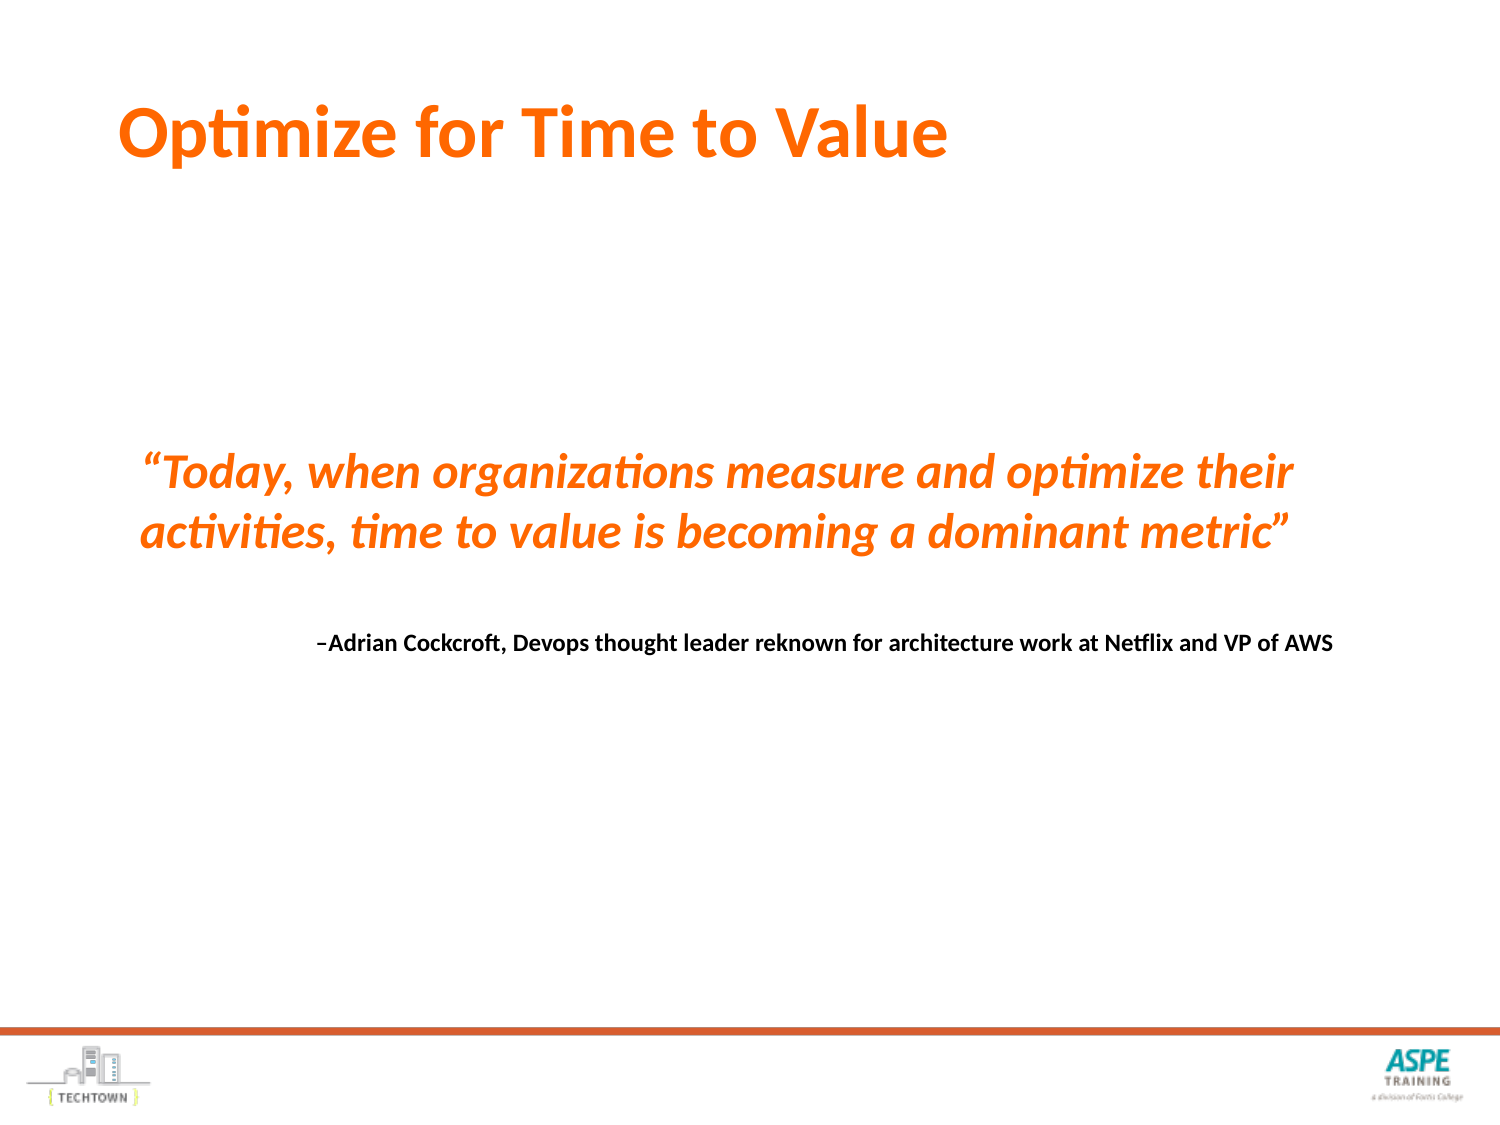

# Optimize for Time to Value
“Today, when organizations measure and optimize their activities, time to value is becoming a dominant metric”
 –Adrian Cockcroft, Devops thought leader reknown for architecture work at Netflix and VP of AWS